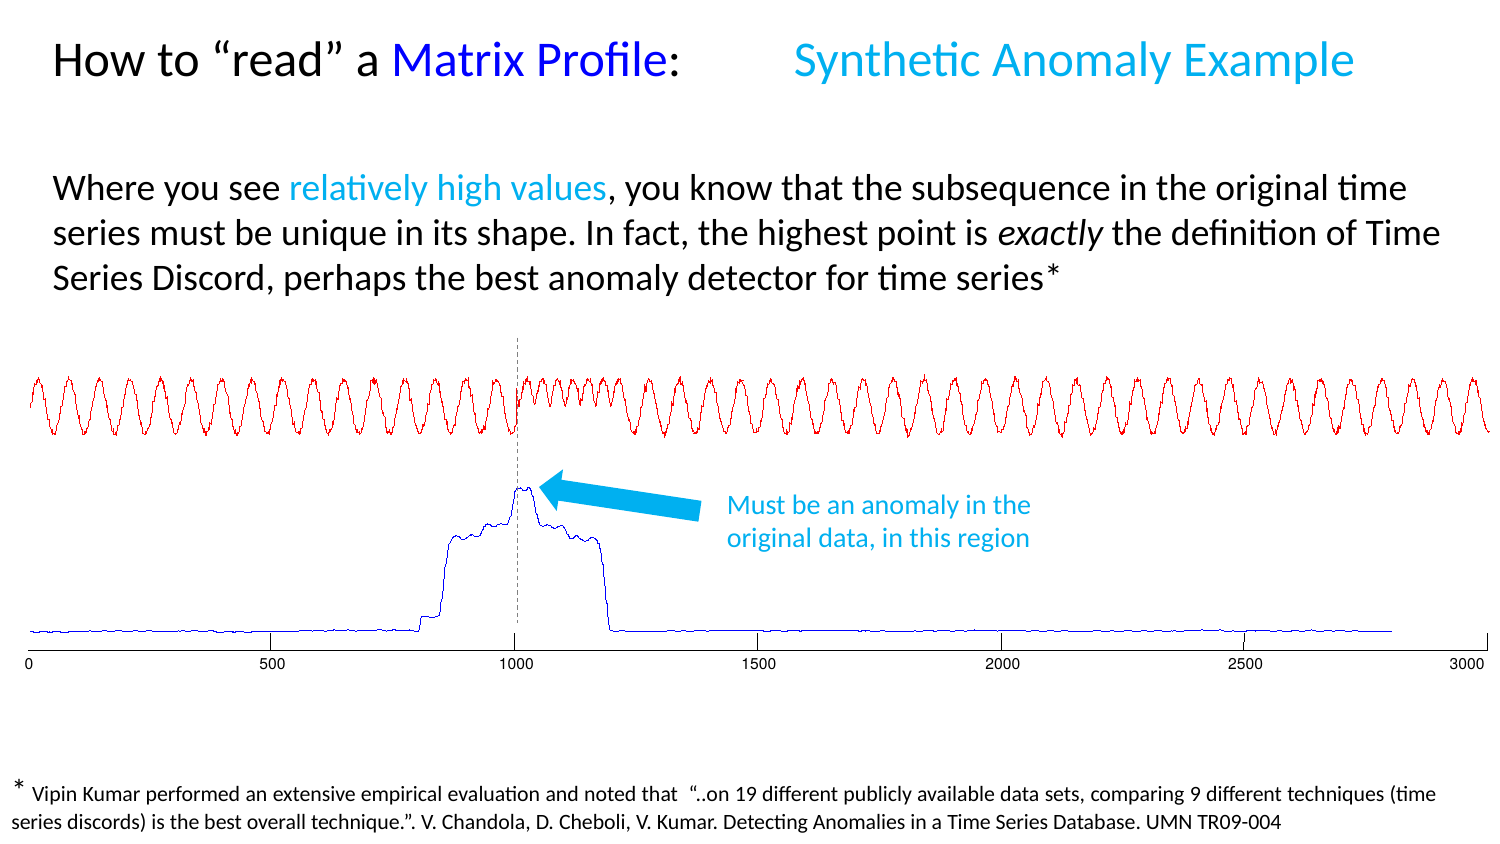

How to “read” a Matrix Profile:          Synthetic Anomaly Example

Where you see relatively high values, you know that the subsequence in the original time series must be unique in its shape. In fact, the highest point is exactly the definition of Time Series Discord, perhaps the best anomaly detector for time series*

Must be an anomaly in the original data, in this region

0
500
1000
1500
2000
2500
3000
* Vipin Kumar performed an extensive empirical evaluation and noted that  “..on 19 different publicly available data sets, comparing 9 different techniques (time series discords) is the best overall technique.”. V. Chandola, D. Cheboli, V. Kumar. Detecting Anomalies in a Time Series Database. UMN TR09-004